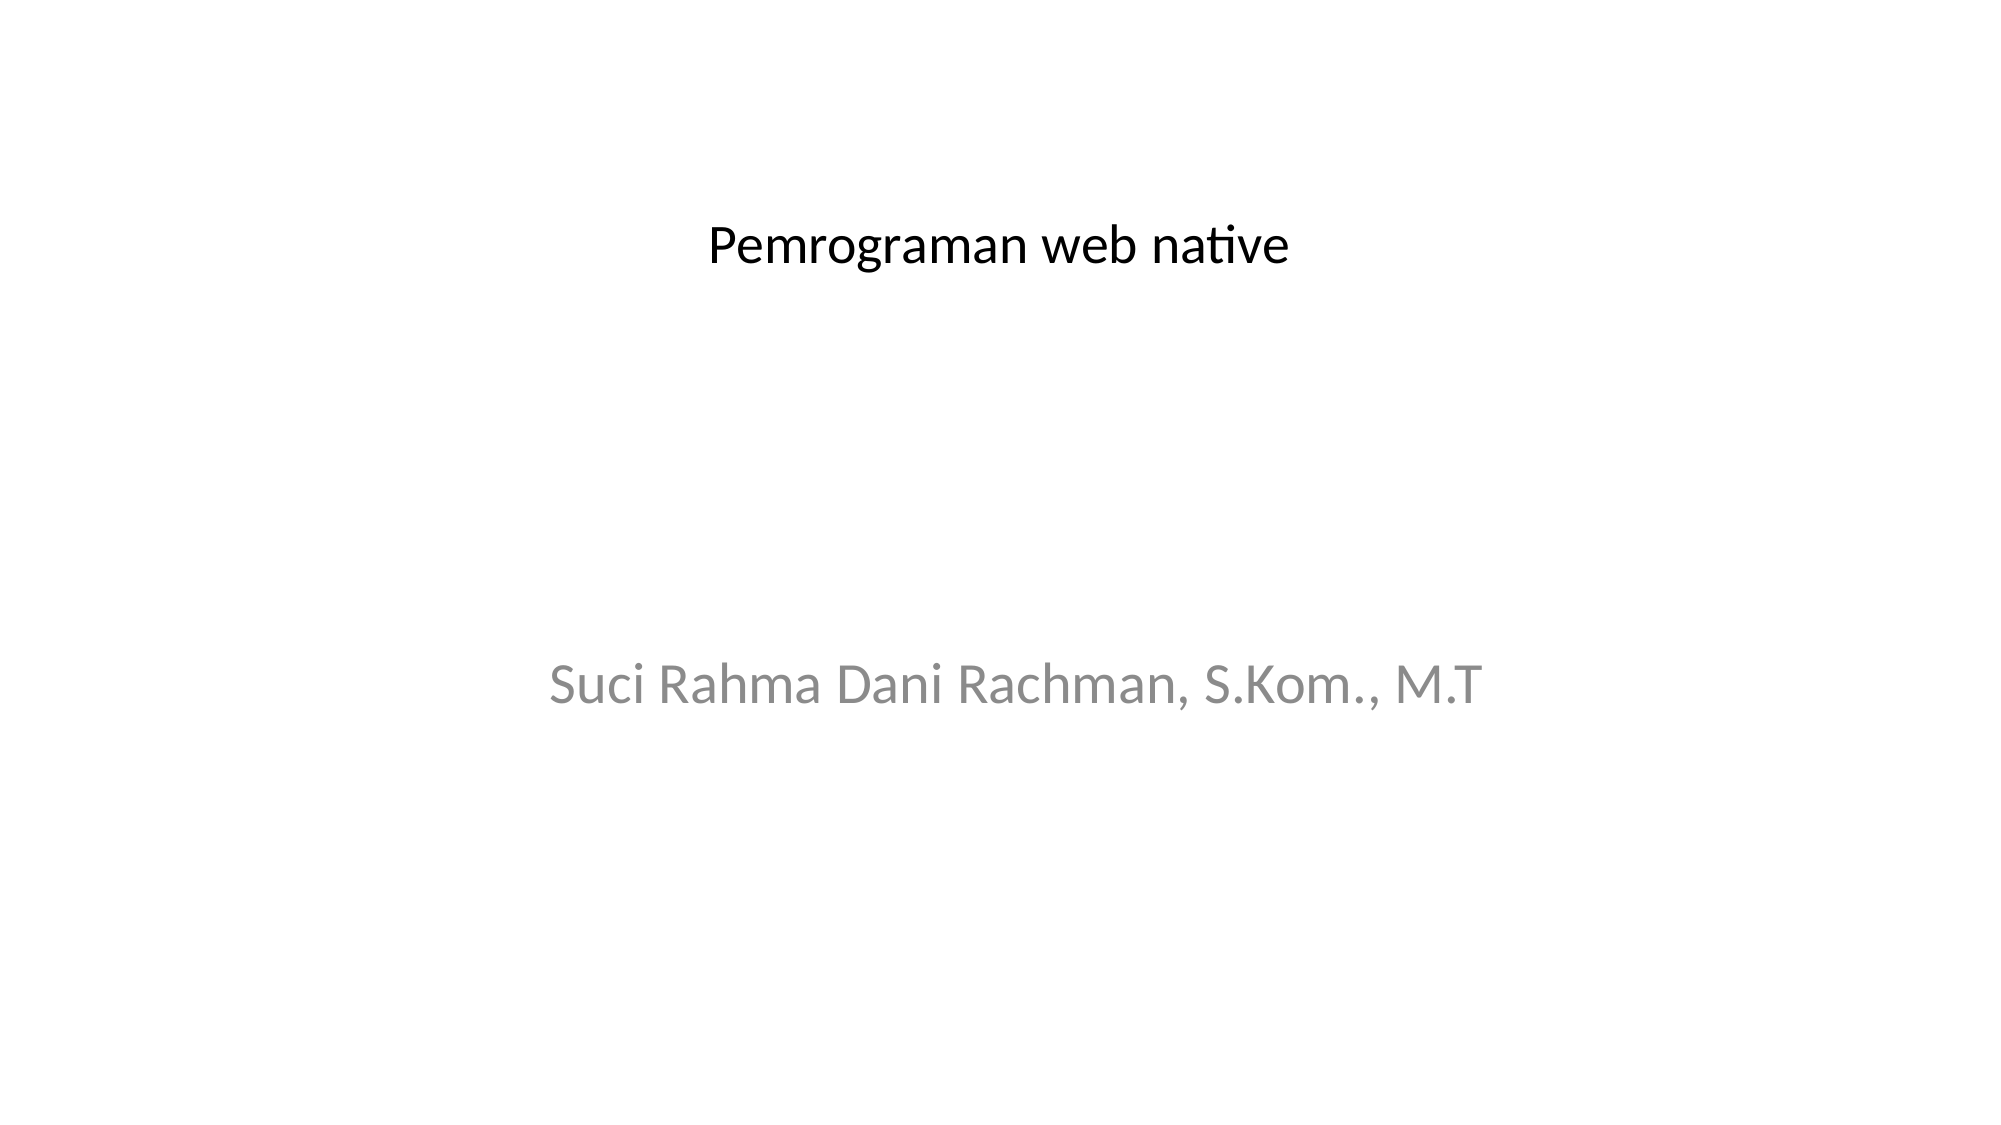

# Pemrograman web native
Suci Rahma Dani Rachman, S.Kom., M.T